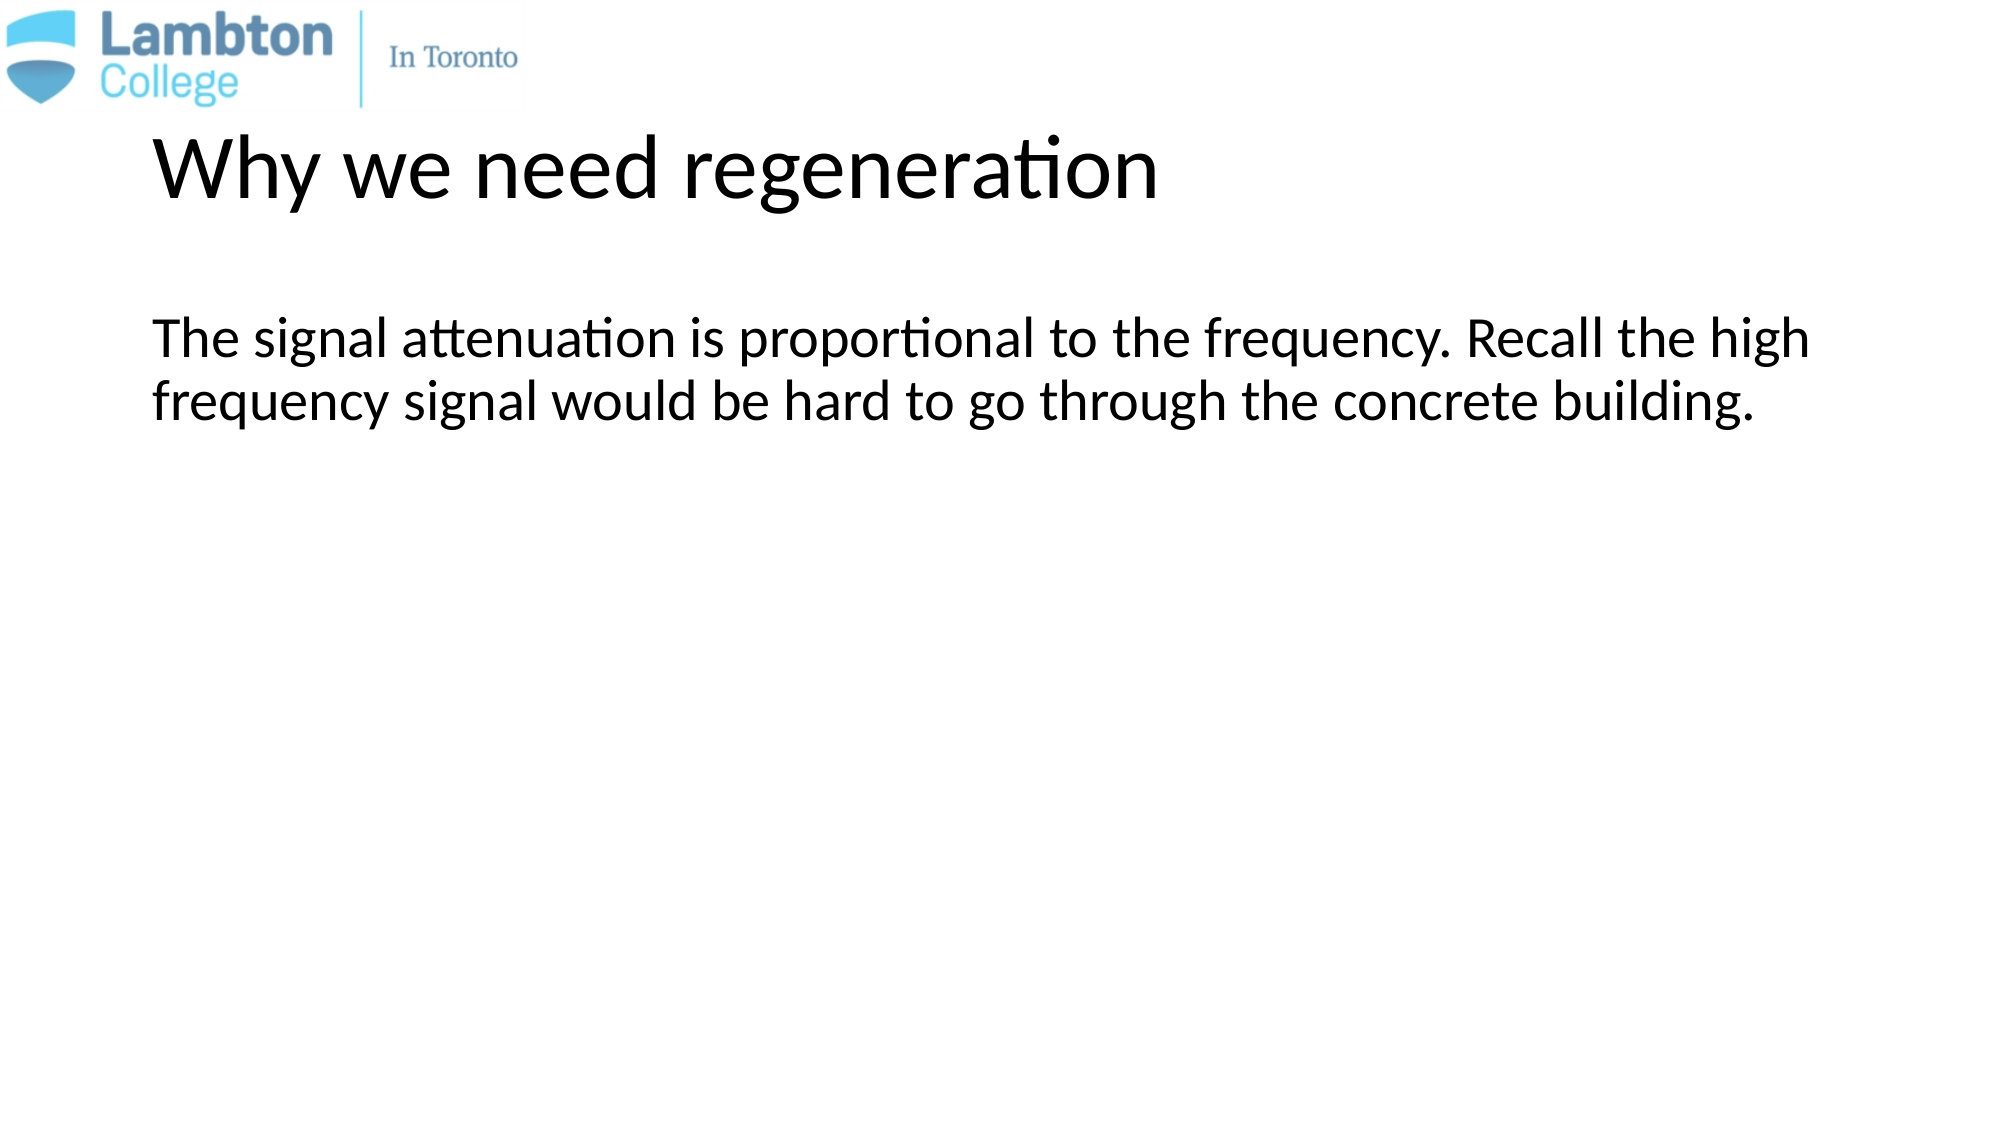

# Why we need regeneration
The signal attenuation is proportional to the frequency. Recall the high frequency signal would be hard to go through the concrete building.